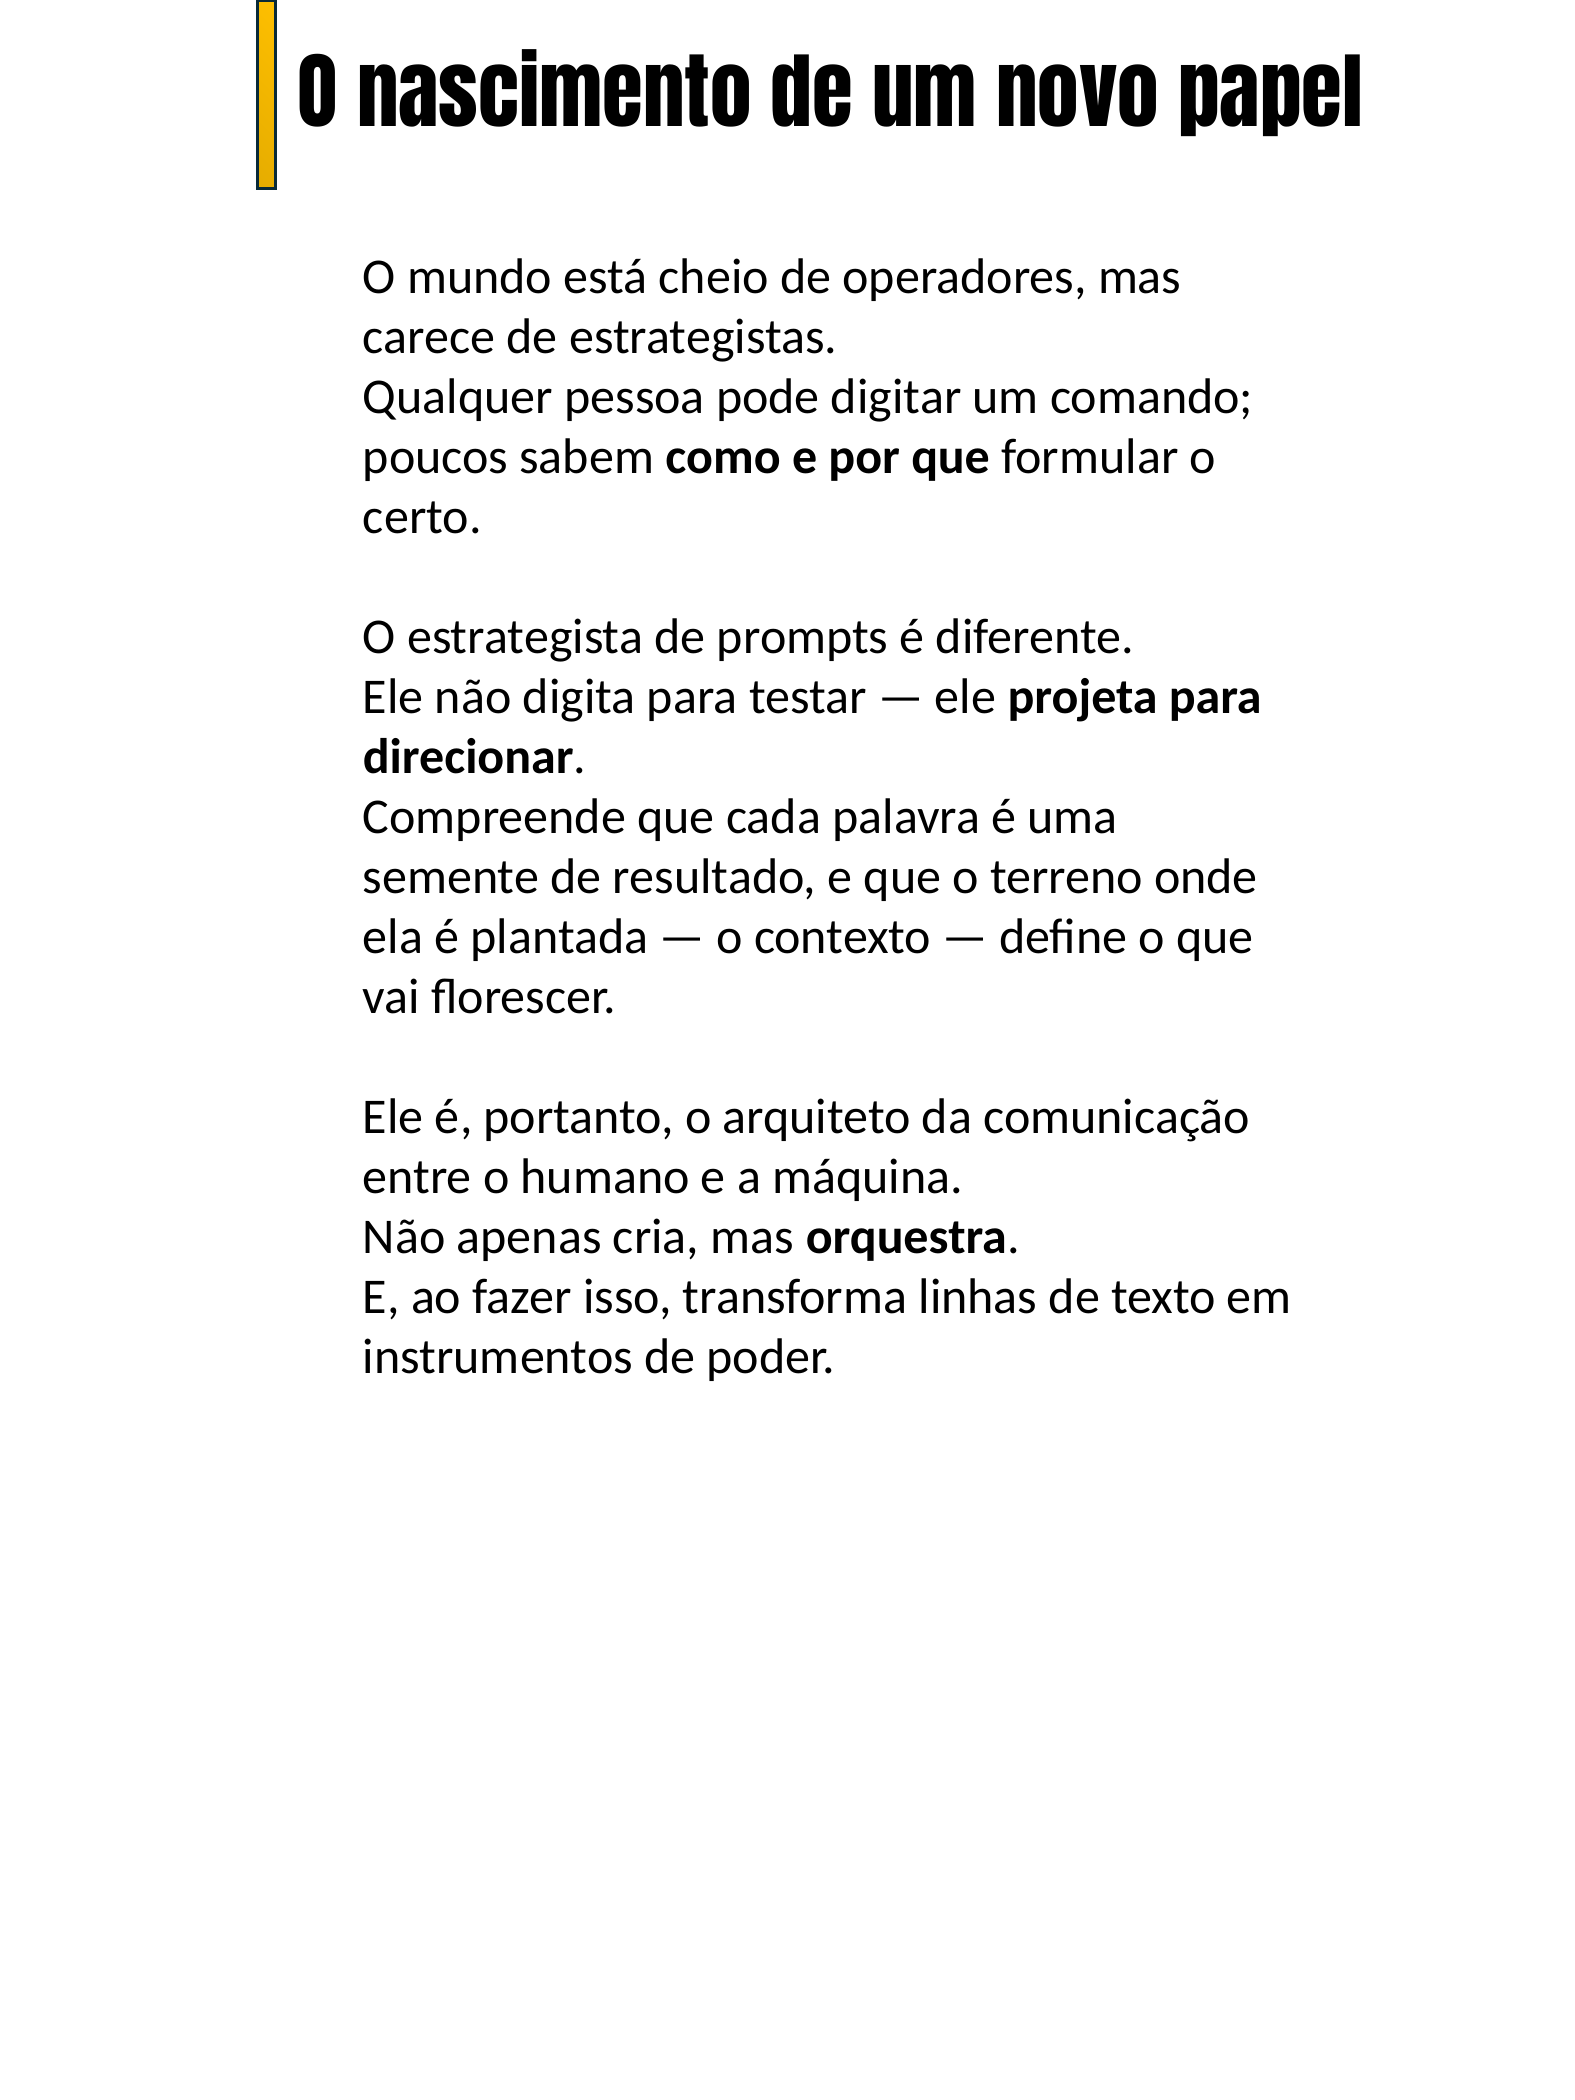

O nascimento de um novo papel
O mundo está cheio de operadores, mas carece de estrategistas.
Qualquer pessoa pode digitar um comando; poucos sabem como e por que formular o certo.

O estrategista de prompts é diferente.
Ele não digita para testar — ele projeta para direcionar.
Compreende que cada palavra é uma semente de resultado, e que o terreno onde ela é plantada — o contexto — define o que vai florescer.

Ele é, portanto, o arquiteto da comunicação entre o humano e a máquina.
Não apenas cria, mas orquestra.
E, ao fazer isso, transforma linhas de texto em instrumentos de poder.